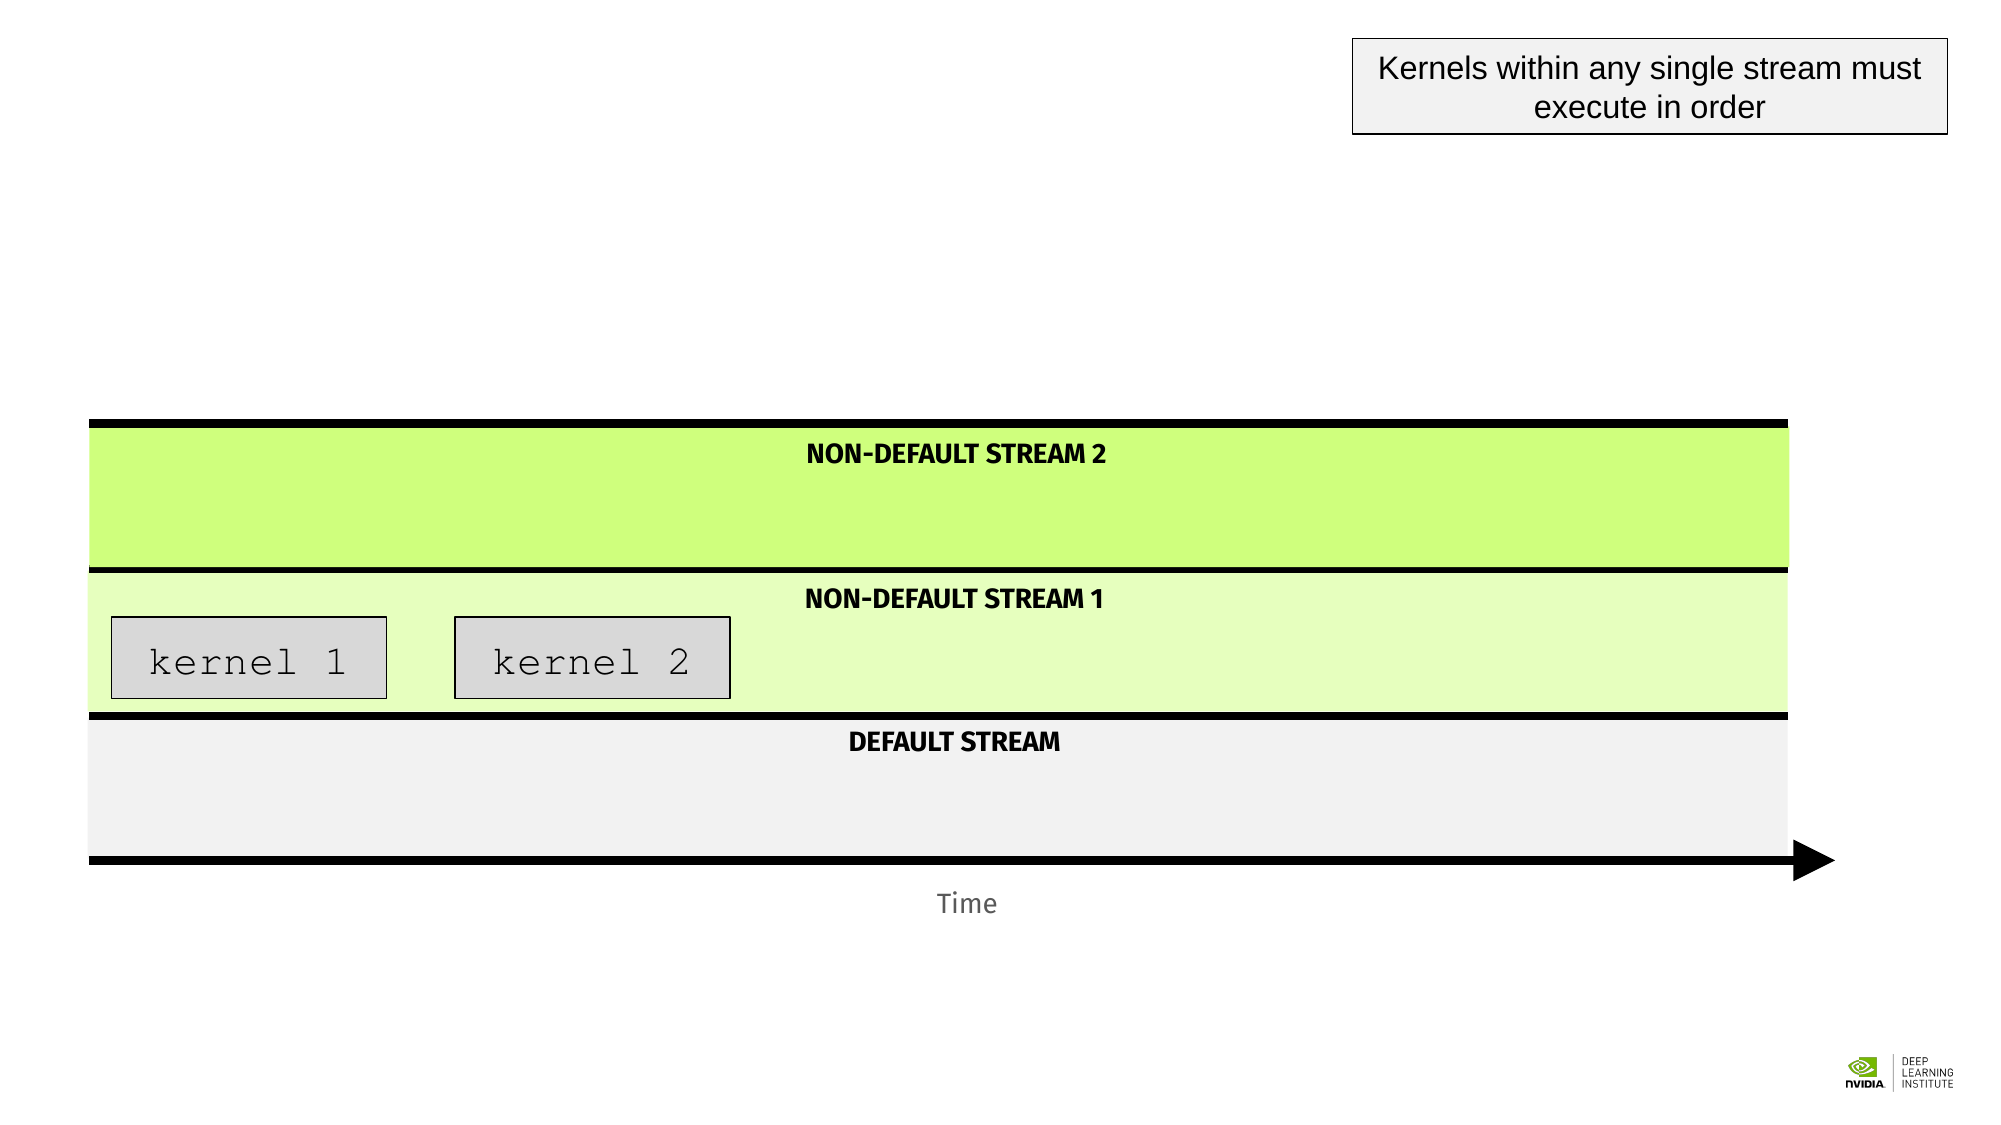

Kernels within any single stream must execute in order

NON-DEFAULT STREAM 2

NON-DEFAULT STREAM 1
kernel 1
kernel 2

# DEFAULT STREAM
Time